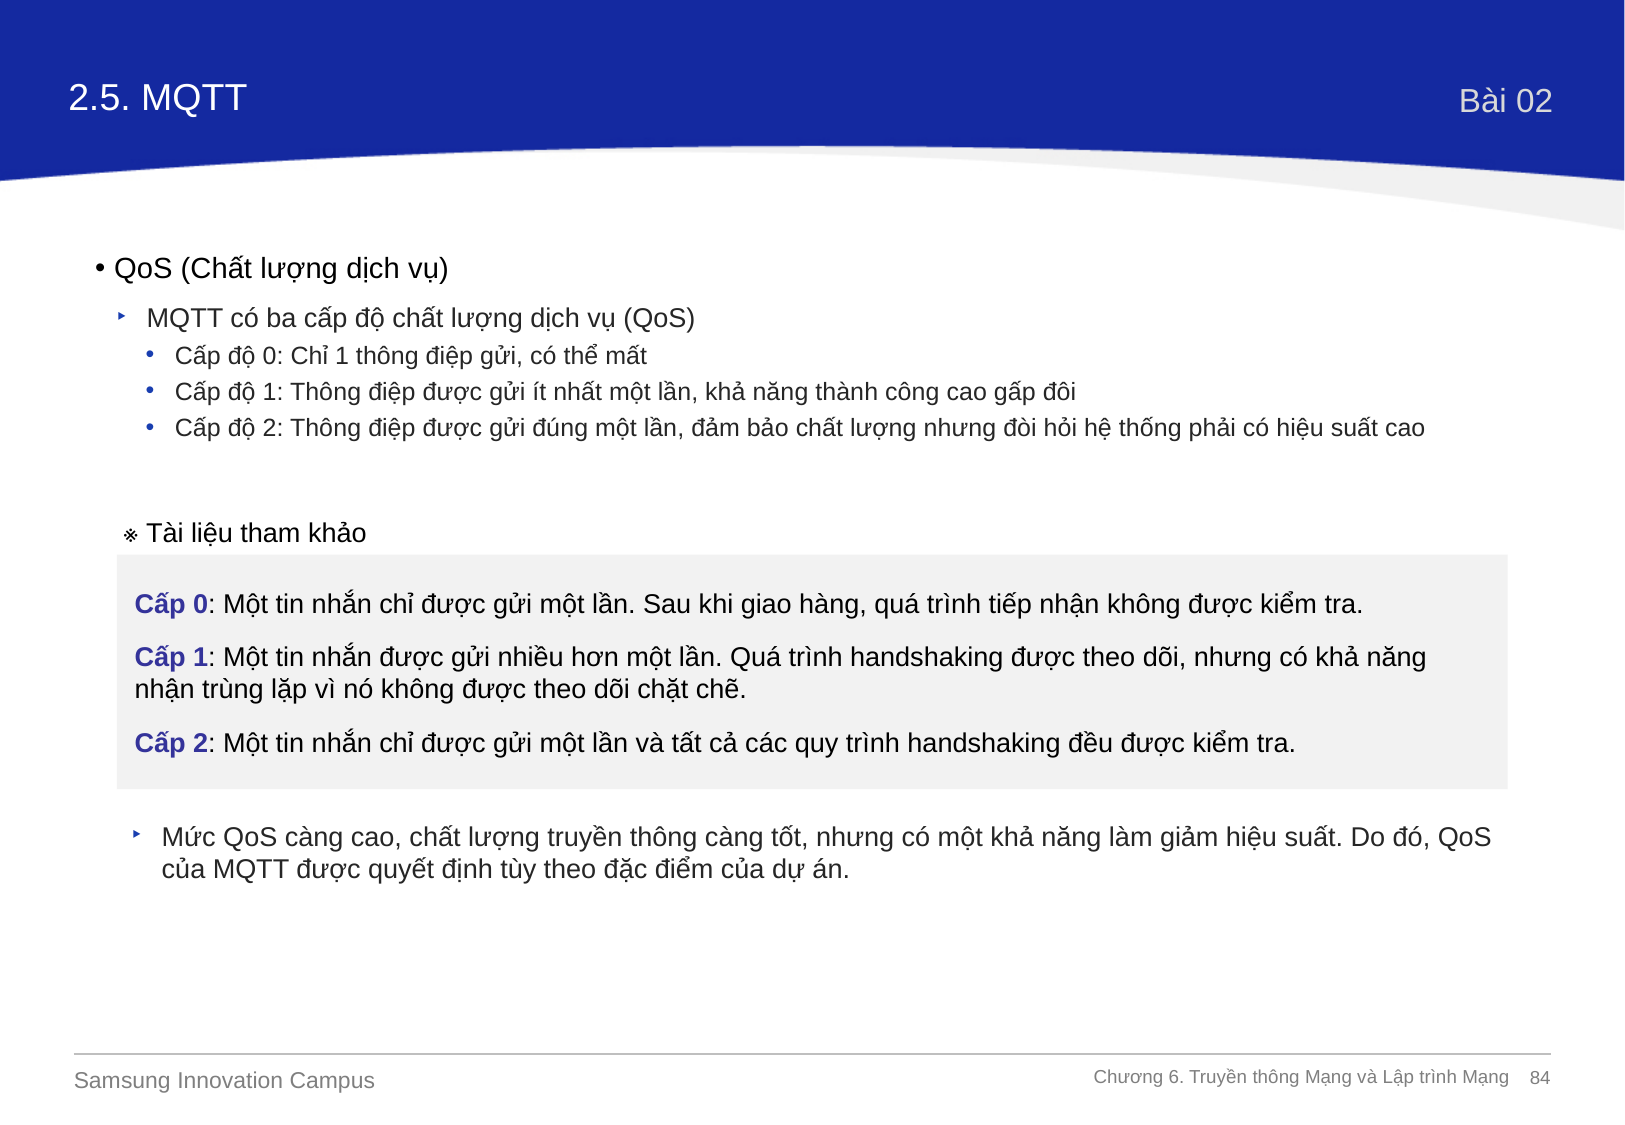

2.5. MQTT
Bài 02
QoS (Chất lượng dịch vụ)
MQTT có ba cấp độ chất lượng dịch vụ (QoS)
Cấp độ 0: Chỉ 1 thông điệp gửi, có thể mất
Cấp độ 1: Thông điệp được gửi ít nhất một lần, khả năng thành công cao gấp đôi
Cấp độ 2: Thông điệp được gửi đúng một lần, đảm bảo chất lượng nhưng đòi hỏi hệ thống phải có hiệu suất cao
※ Tài liệu tham khảo
Cấp 0: Một tin nhắn chỉ được gửi một lần. Sau khi giao hàng, quá trình tiếp nhận không được kiểm tra.
Cấp 1: Một tin nhắn được gửi nhiều hơn một lần. Quá trình handshaking được theo dõi, nhưng có khả năng nhận trùng lặp vì nó không được theo dõi chặt chẽ.
Cấp 2: Một tin nhắn chỉ được gửi một lần và tất cả các quy trình handshaking đều được kiểm tra.
Mức QoS càng cao, chất lượng truyền thông càng tốt, nhưng có một khả năng làm giảm hiệu suất. Do đó, QoS của MQTT được quyết định tùy theo đặc điểm của dự án.